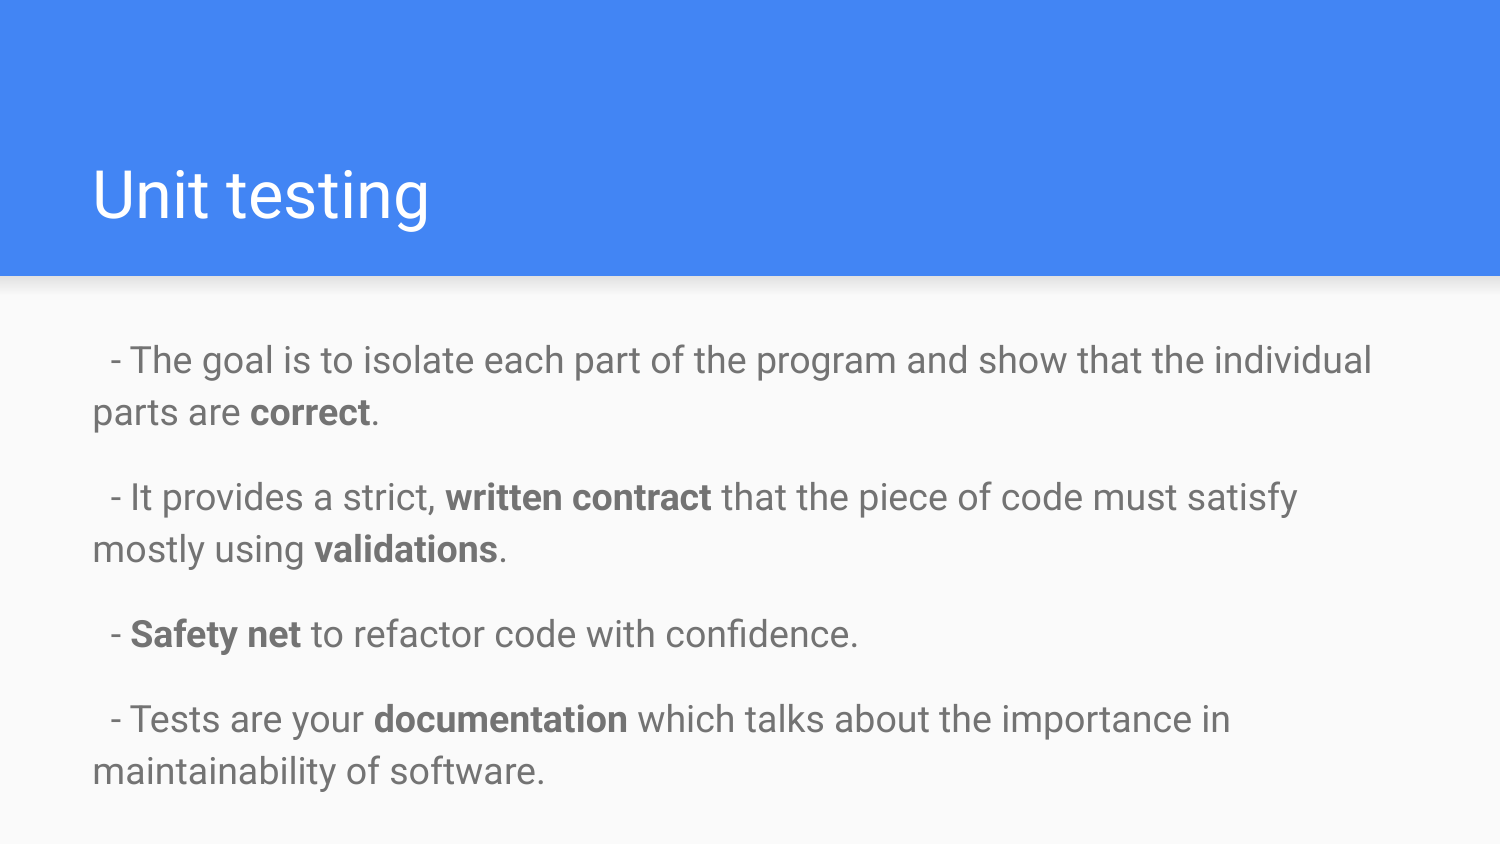

# Unit testing
  - The goal is to isolate each part of the program and show that the individual parts are correct.
  - It provides a strict, written contract that the piece of code must satisfy mostly using validations.
  - Safety net to refactor code with confidence.
  - Tests are your documentation which talks about the importance in maintainability of software.